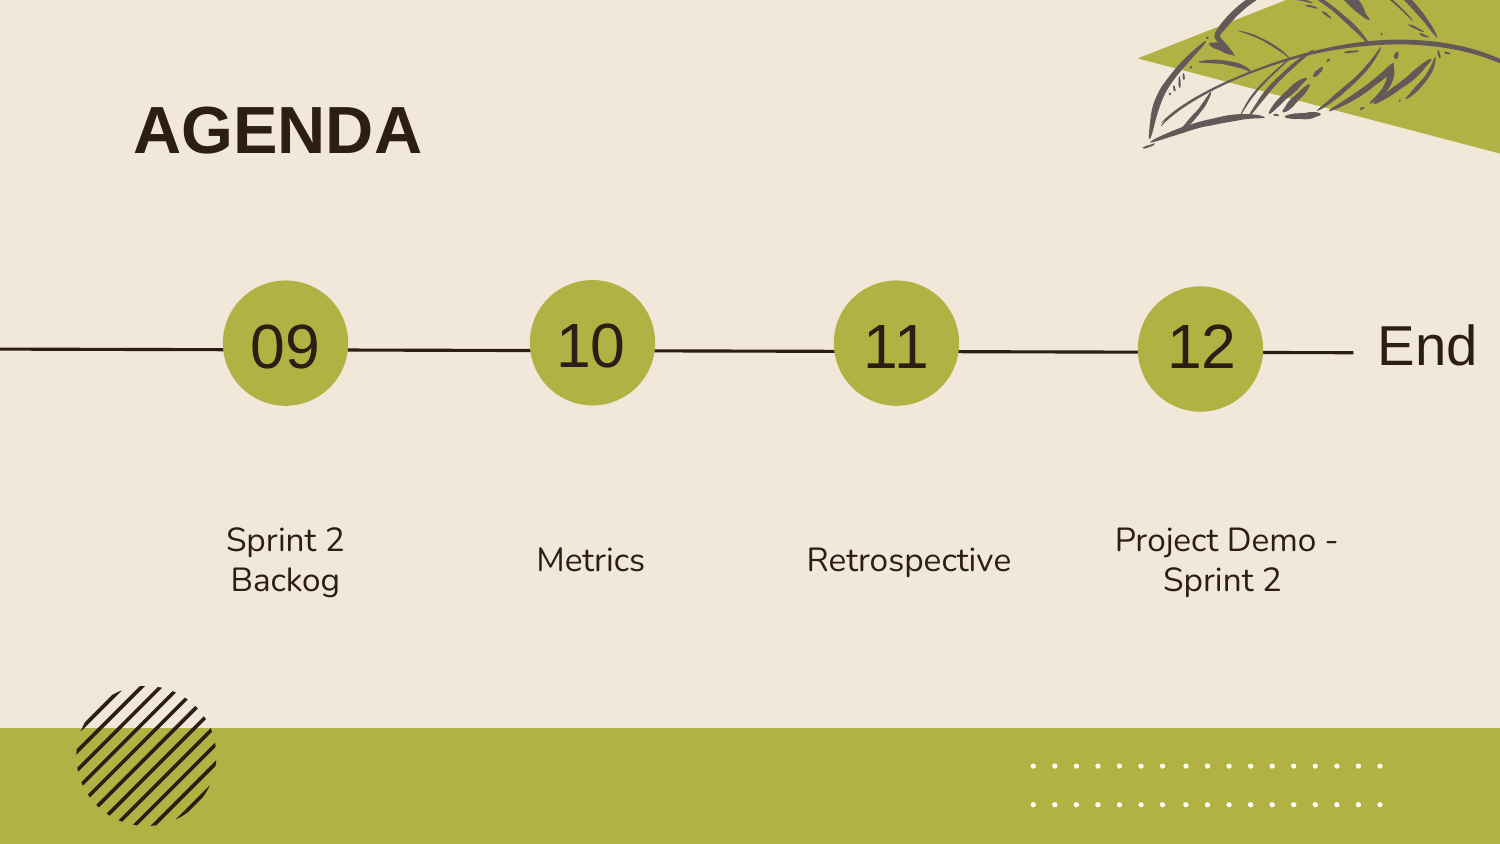

# AGENDA

10
09
End
11
12
 Sprint 2  Backog
Metrics
Retrospective
Project Demo - Sprint 2